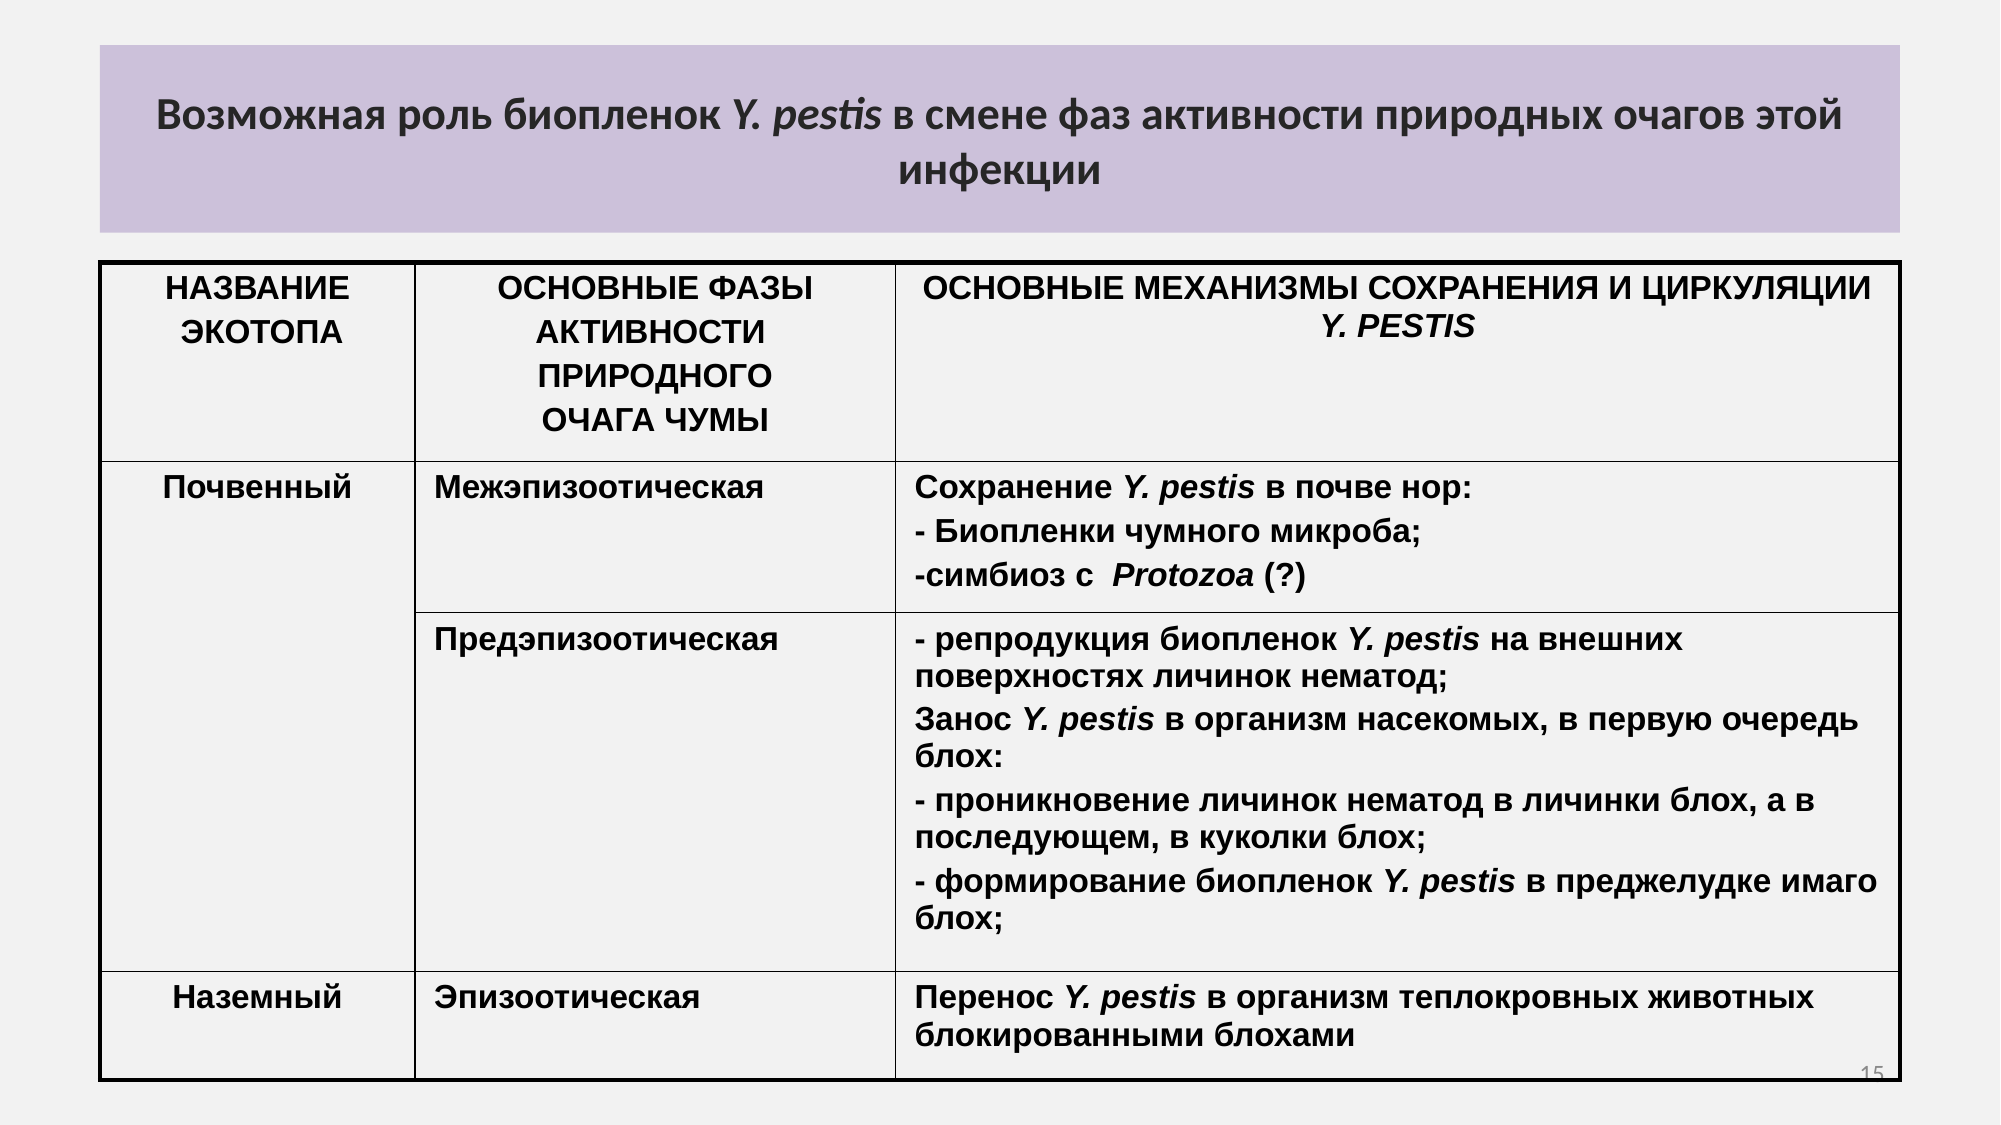

# Возможная роль биопленок Y. pestis в смене фаз активности природных очагов этой инфекции
| Название экотопа | Основные фазы активности природного очага чумы | Основные механизмы сохранения и циркуляции Y. pestis |
| --- | --- | --- |
| Почвенный | Межэпизоотическая | Сохранение Y. pestis в почве нор: - Биопленки чумного микроба; -cимбиоз с Protozoa (?) |
|  | Предэпизоотическая | - репродукция биопленок Y. pestis на внешних поверхностях личинок нематод; Занос Y. pestis в организм насекомых, в первую очередь блох: - проникновение личинок нематод в личинки блох, а в последующем, в куколки блох; - формирование биопленок Y. pestis в преджелудке имаго блох; |
| Наземный | Эпизоотическая | Перенос Y. pestis в организм теплокровных животных блокированными блохами |
15